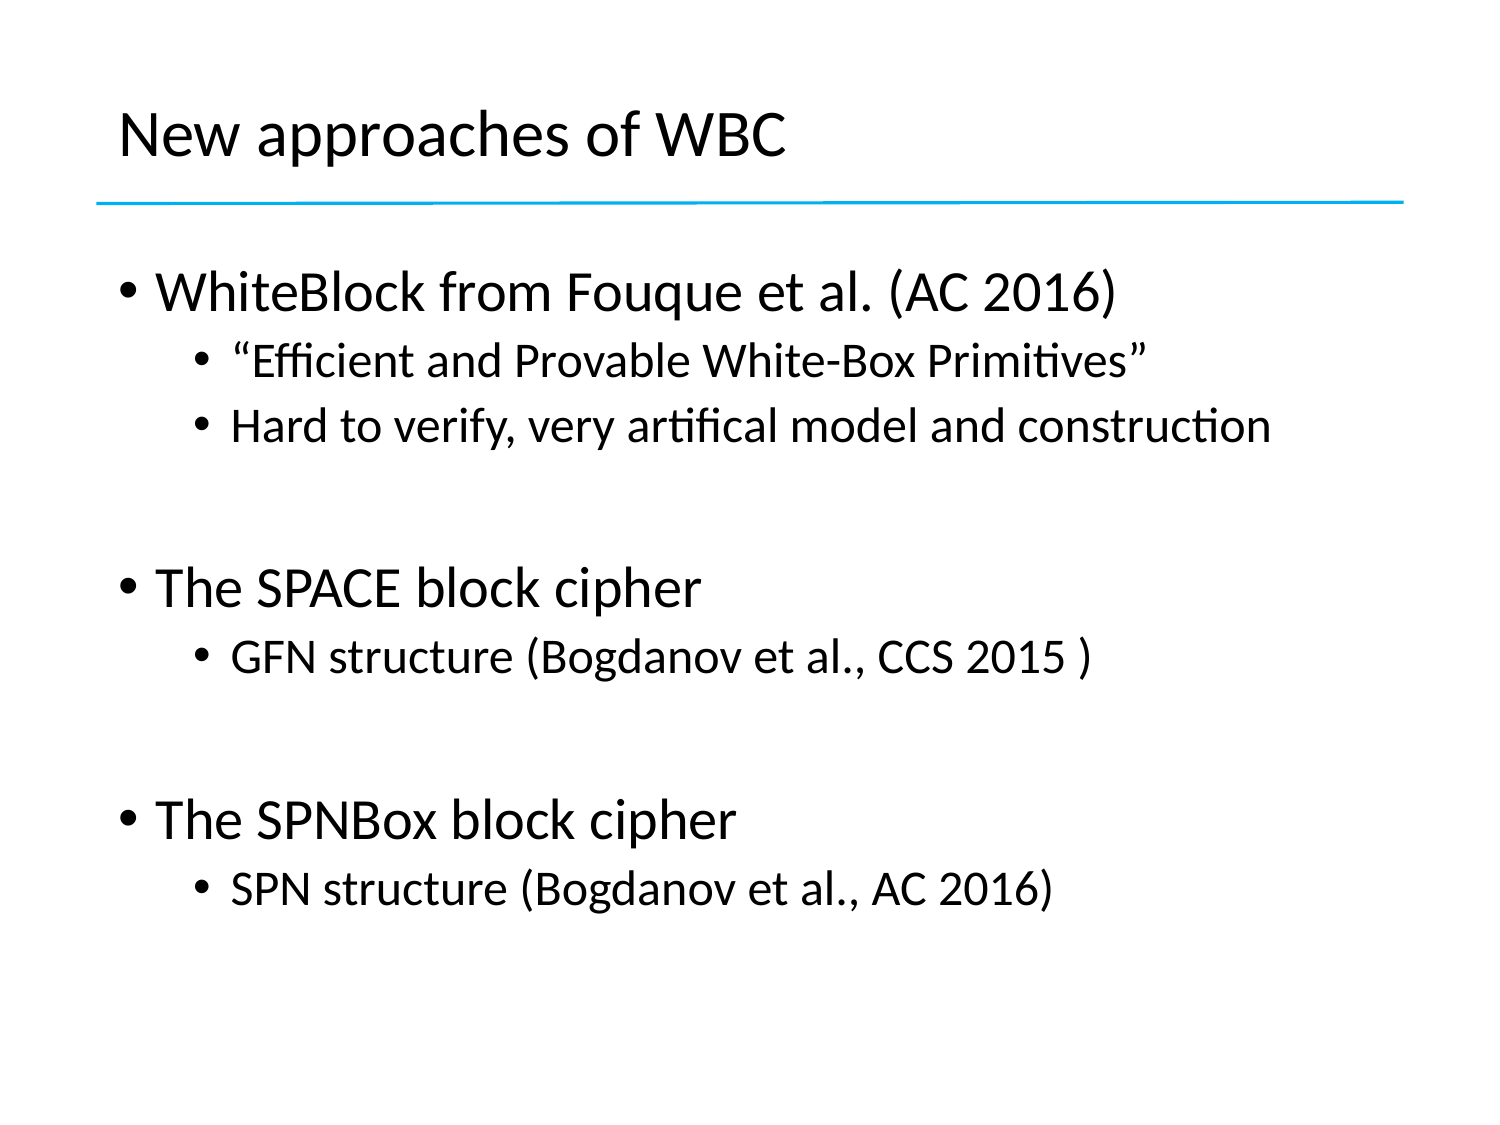

# New approaches of WBC
WhiteBlock from Fouque et al. (AC 2016)
“Efficient and Provable White-Box Primitives”
Hard to verify, very artifical model and construction

The SPACE block cipher
GFN structure (Bogdanov et al., CCS 2015 )

The SPNBox block cipher
SPN structure (Bogdanov et al., AC 2016)